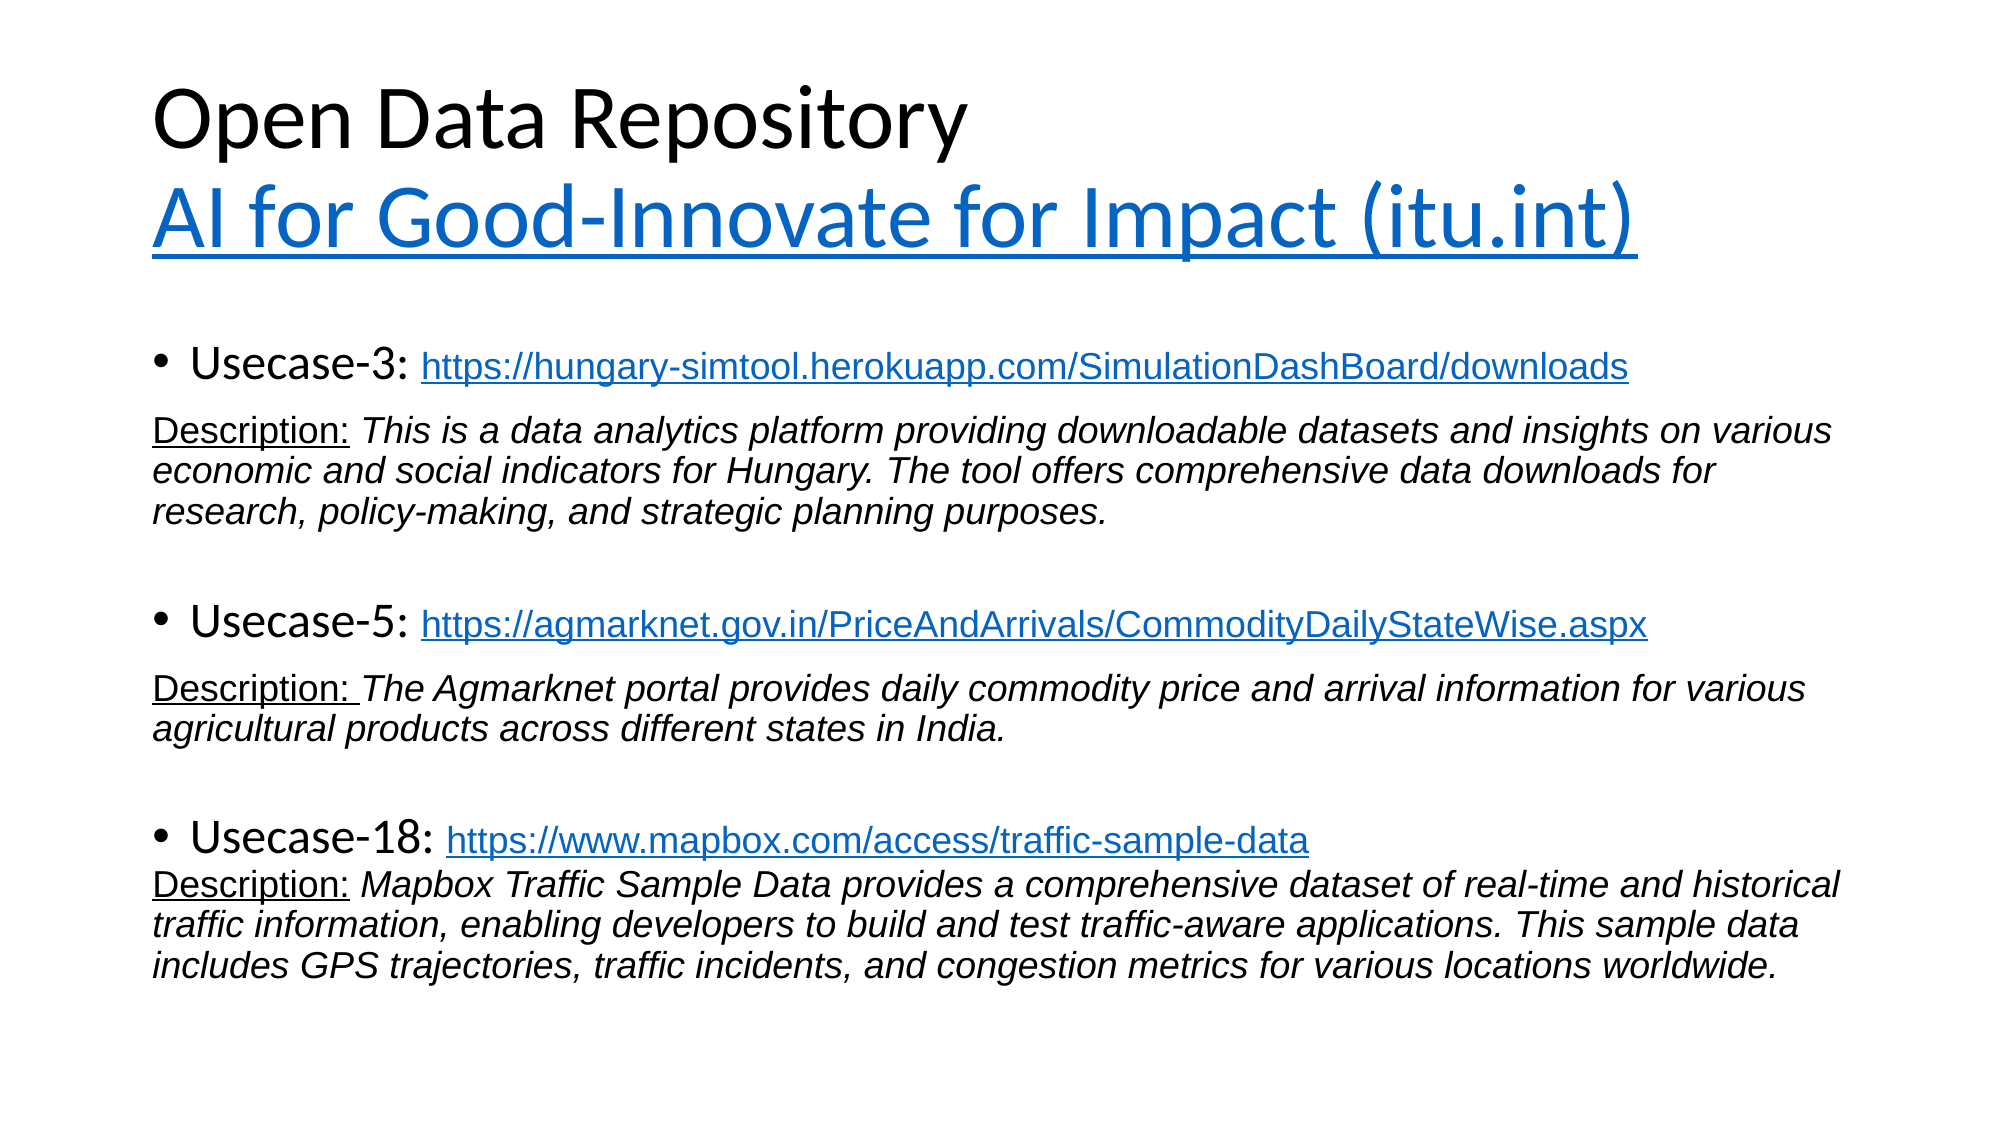

# Open Data Repository AI for Good-Innovate for Impact (itu.int)
Usecase-3: https://hungary-simtool.herokuapp.com/SimulationDashBoard/downloads
Description: This is a data analytics platform providing downloadable datasets and insights on various economic and social indicators for Hungary. The tool offers comprehensive data downloads for research, policy-making, and strategic planning purposes.

Usecase-5: https://agmarknet.gov.in/PriceAndArrivals/CommodityDailyStateWise.aspx
Description: The Agmarknet portal provides daily commodity price and arrival information for various agricultural products across different states in India.

Usecase-18: https://www.mapbox.com/access/traffic-sample-data
Description: Mapbox Traffic Sample Data provides a comprehensive dataset of real-time and historical traffic information, enabling developers to build and test traffic-aware applications. This sample data includes GPS trajectories, traffic incidents, and congestion metrics for various locations worldwide.